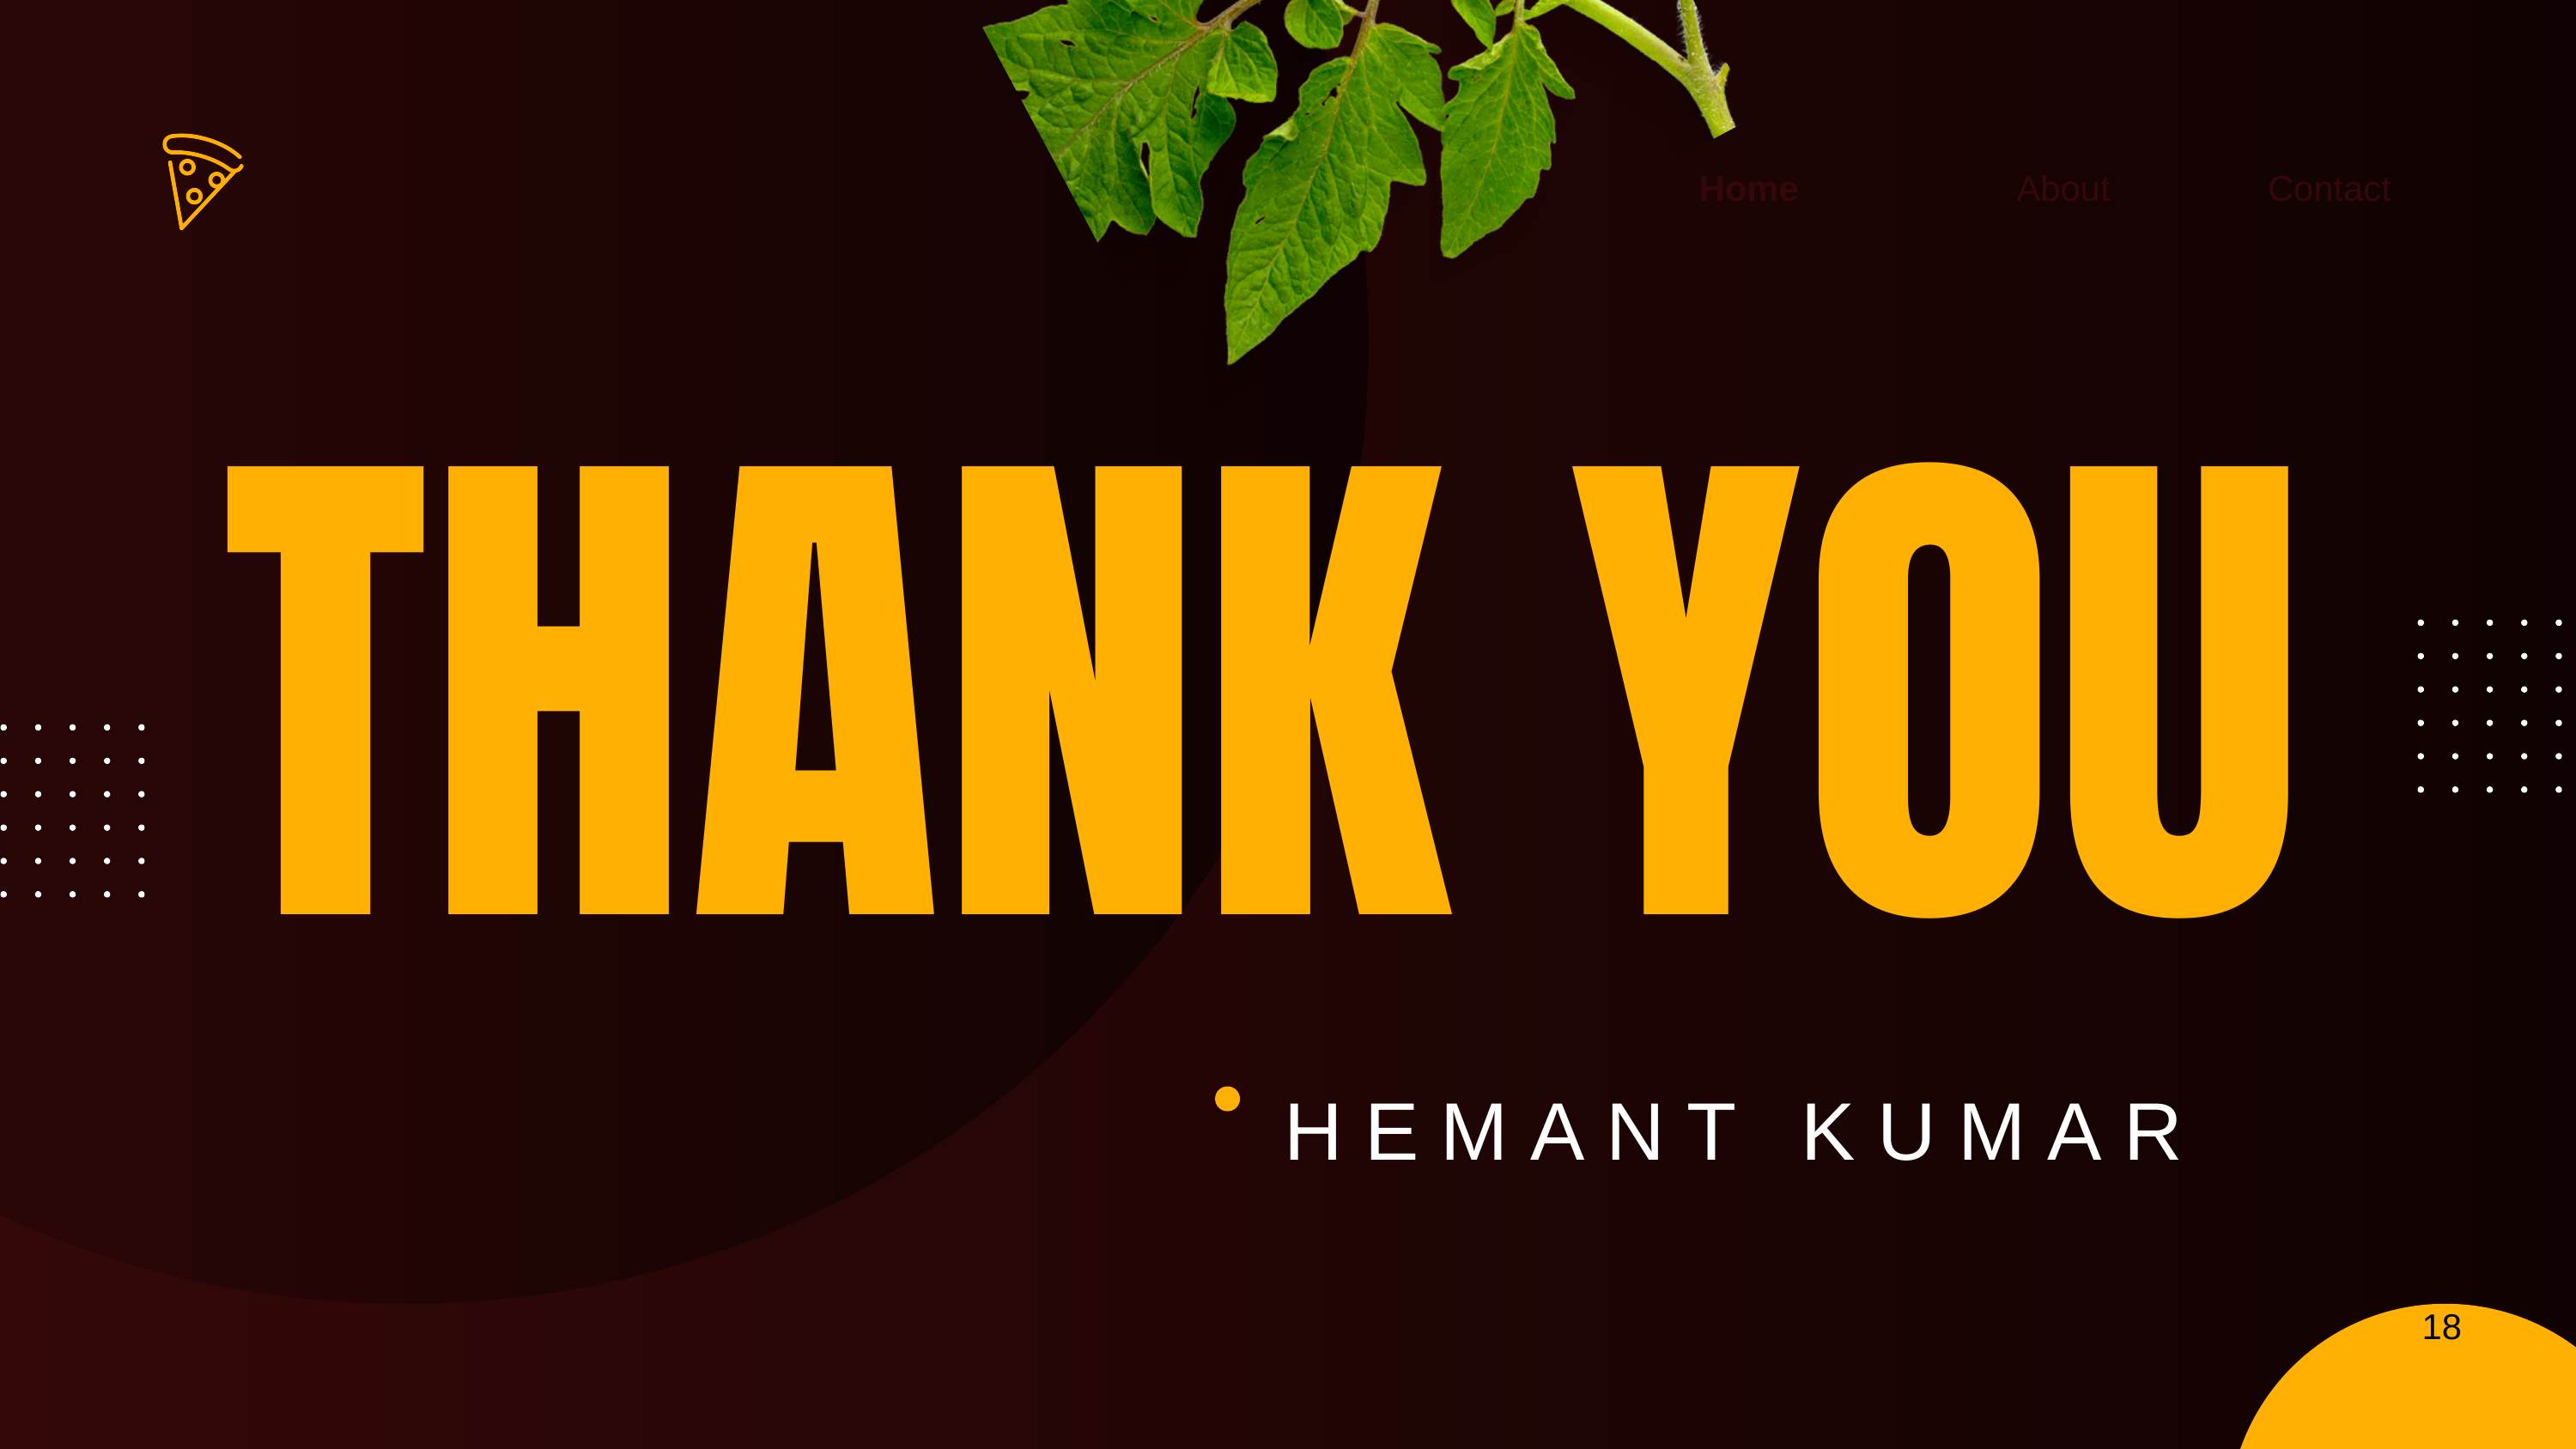

Home
About
Contact
THANK YOU

HEMANT KUMAR

18